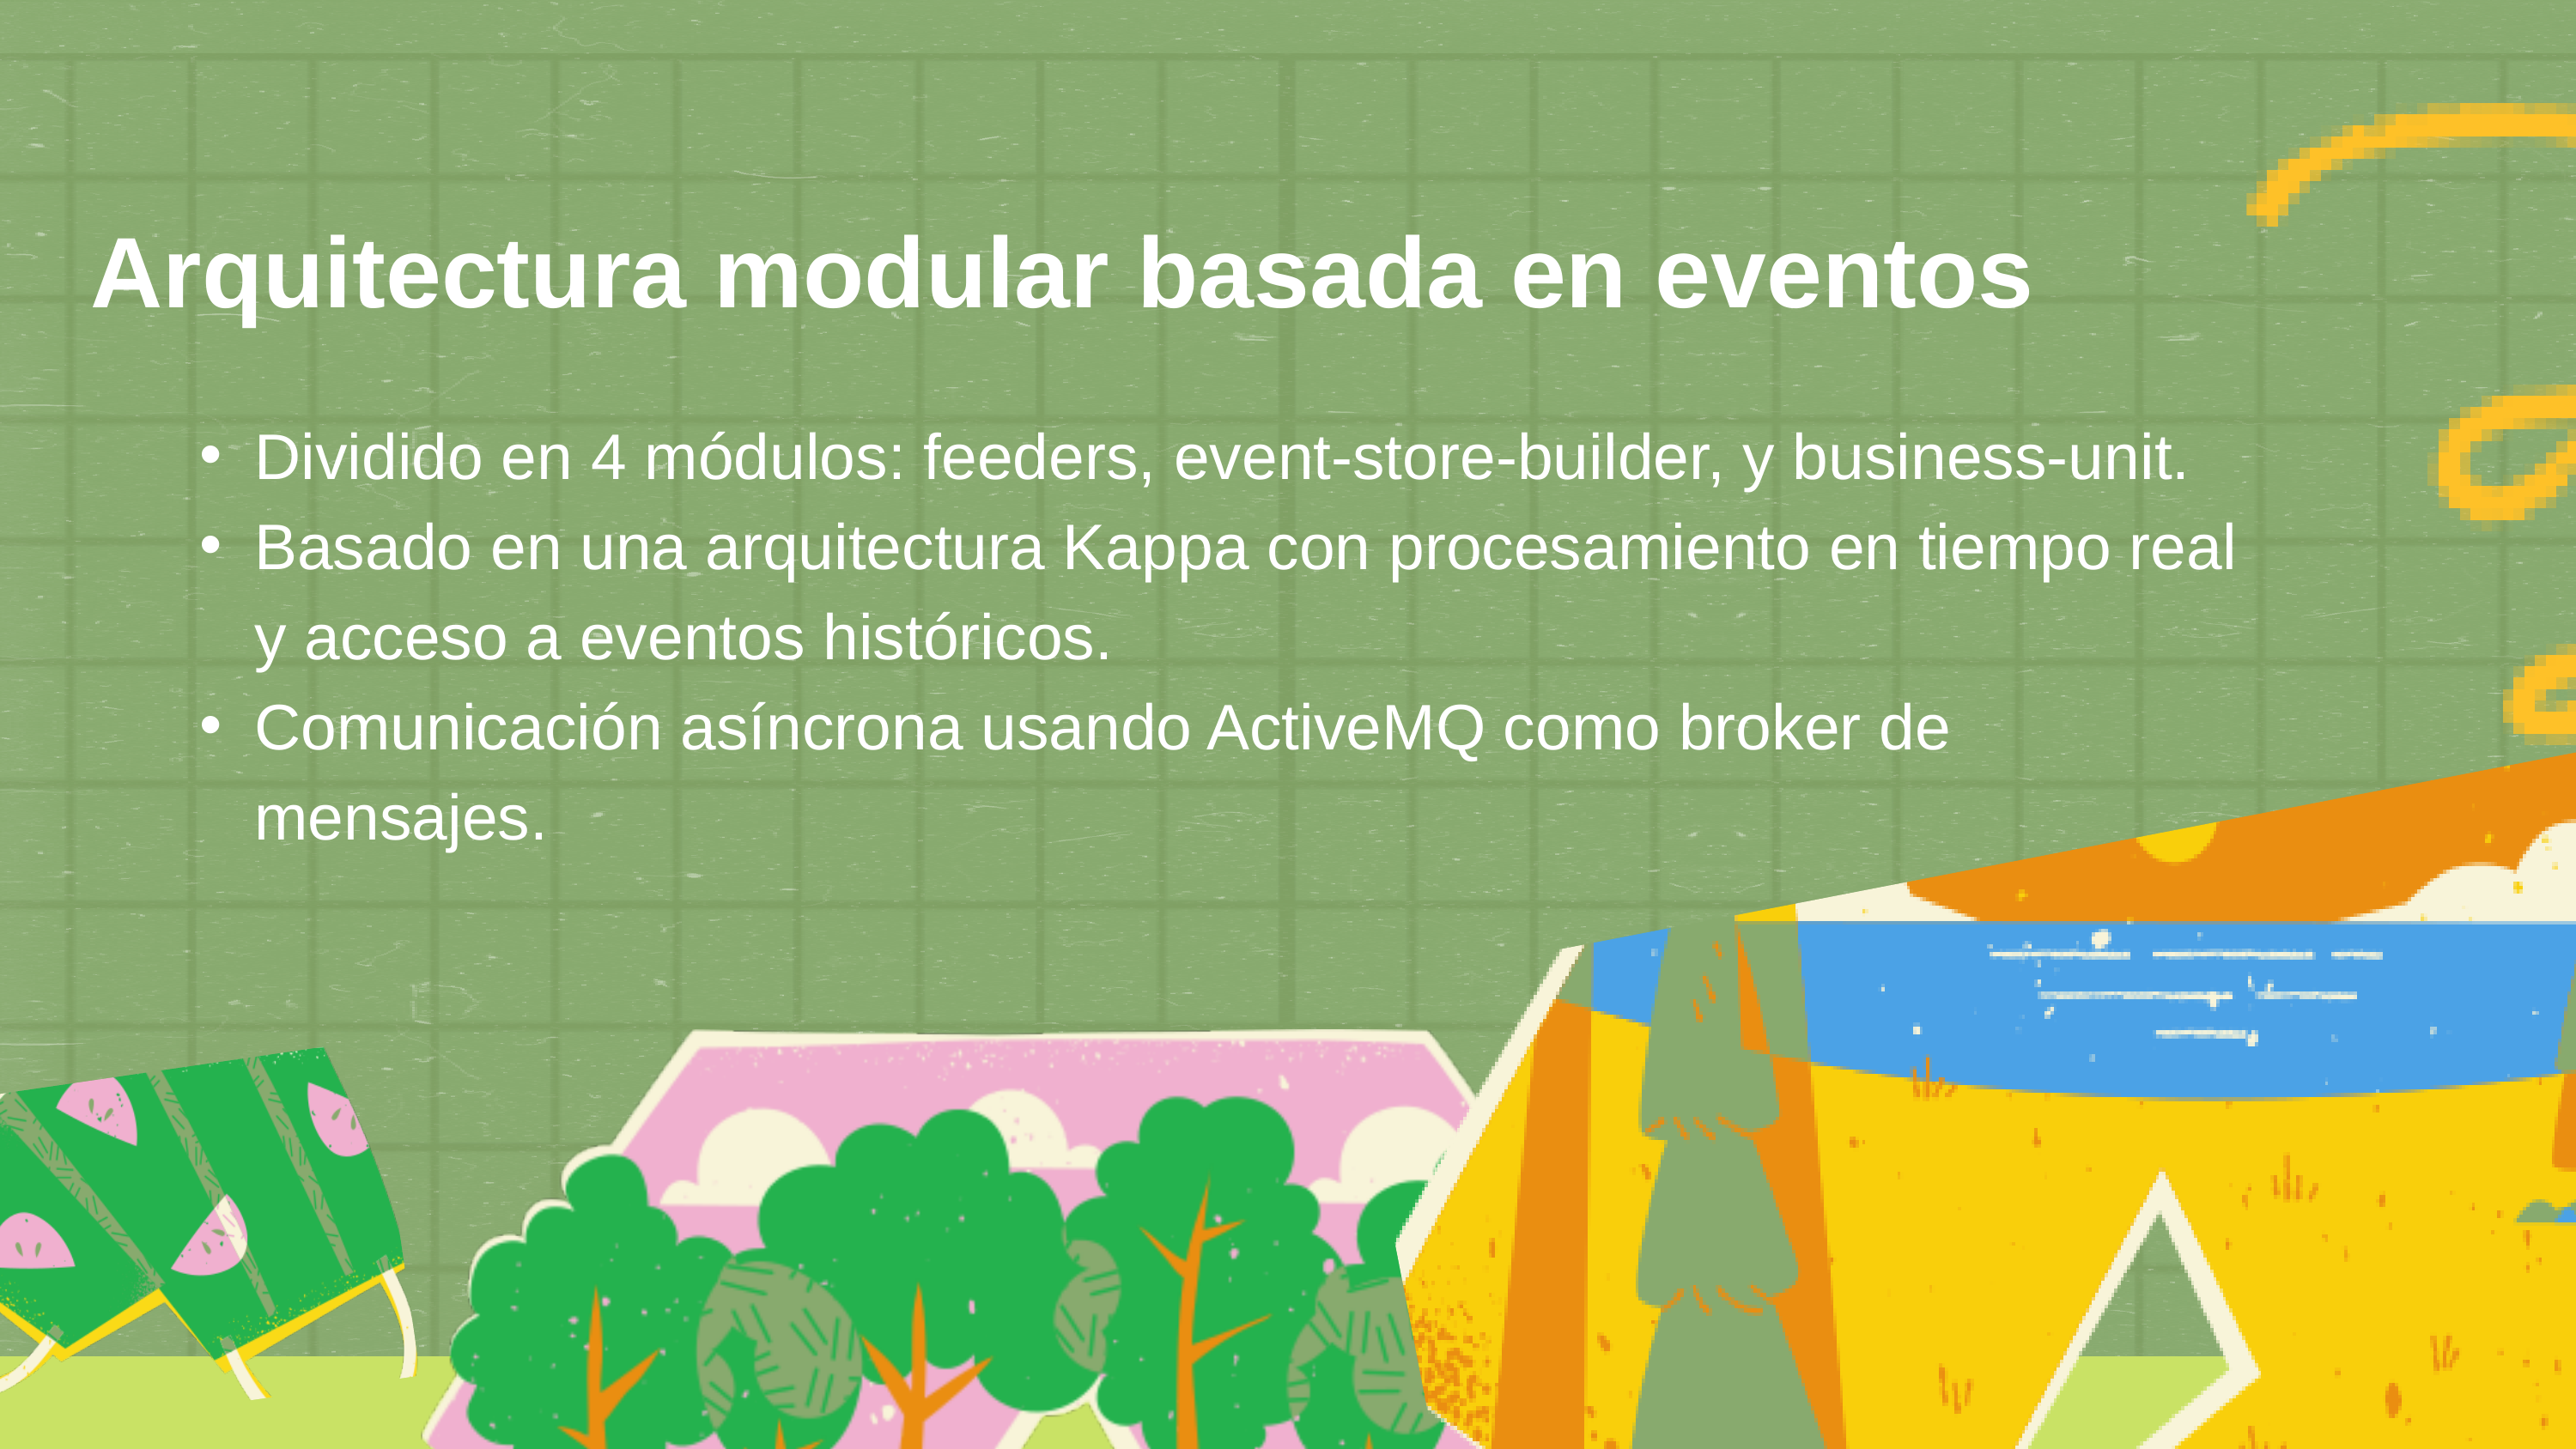

Arquitectura modular basada en eventos
Dividido en 4 módulos: feeders, event-store-builder, y business-unit.
Basado en una arquitectura Kappa con procesamiento en tiempo real y acceso a eventos históricos.
Comunicación asíncrona usando ActiveMQ como broker de mensajes.